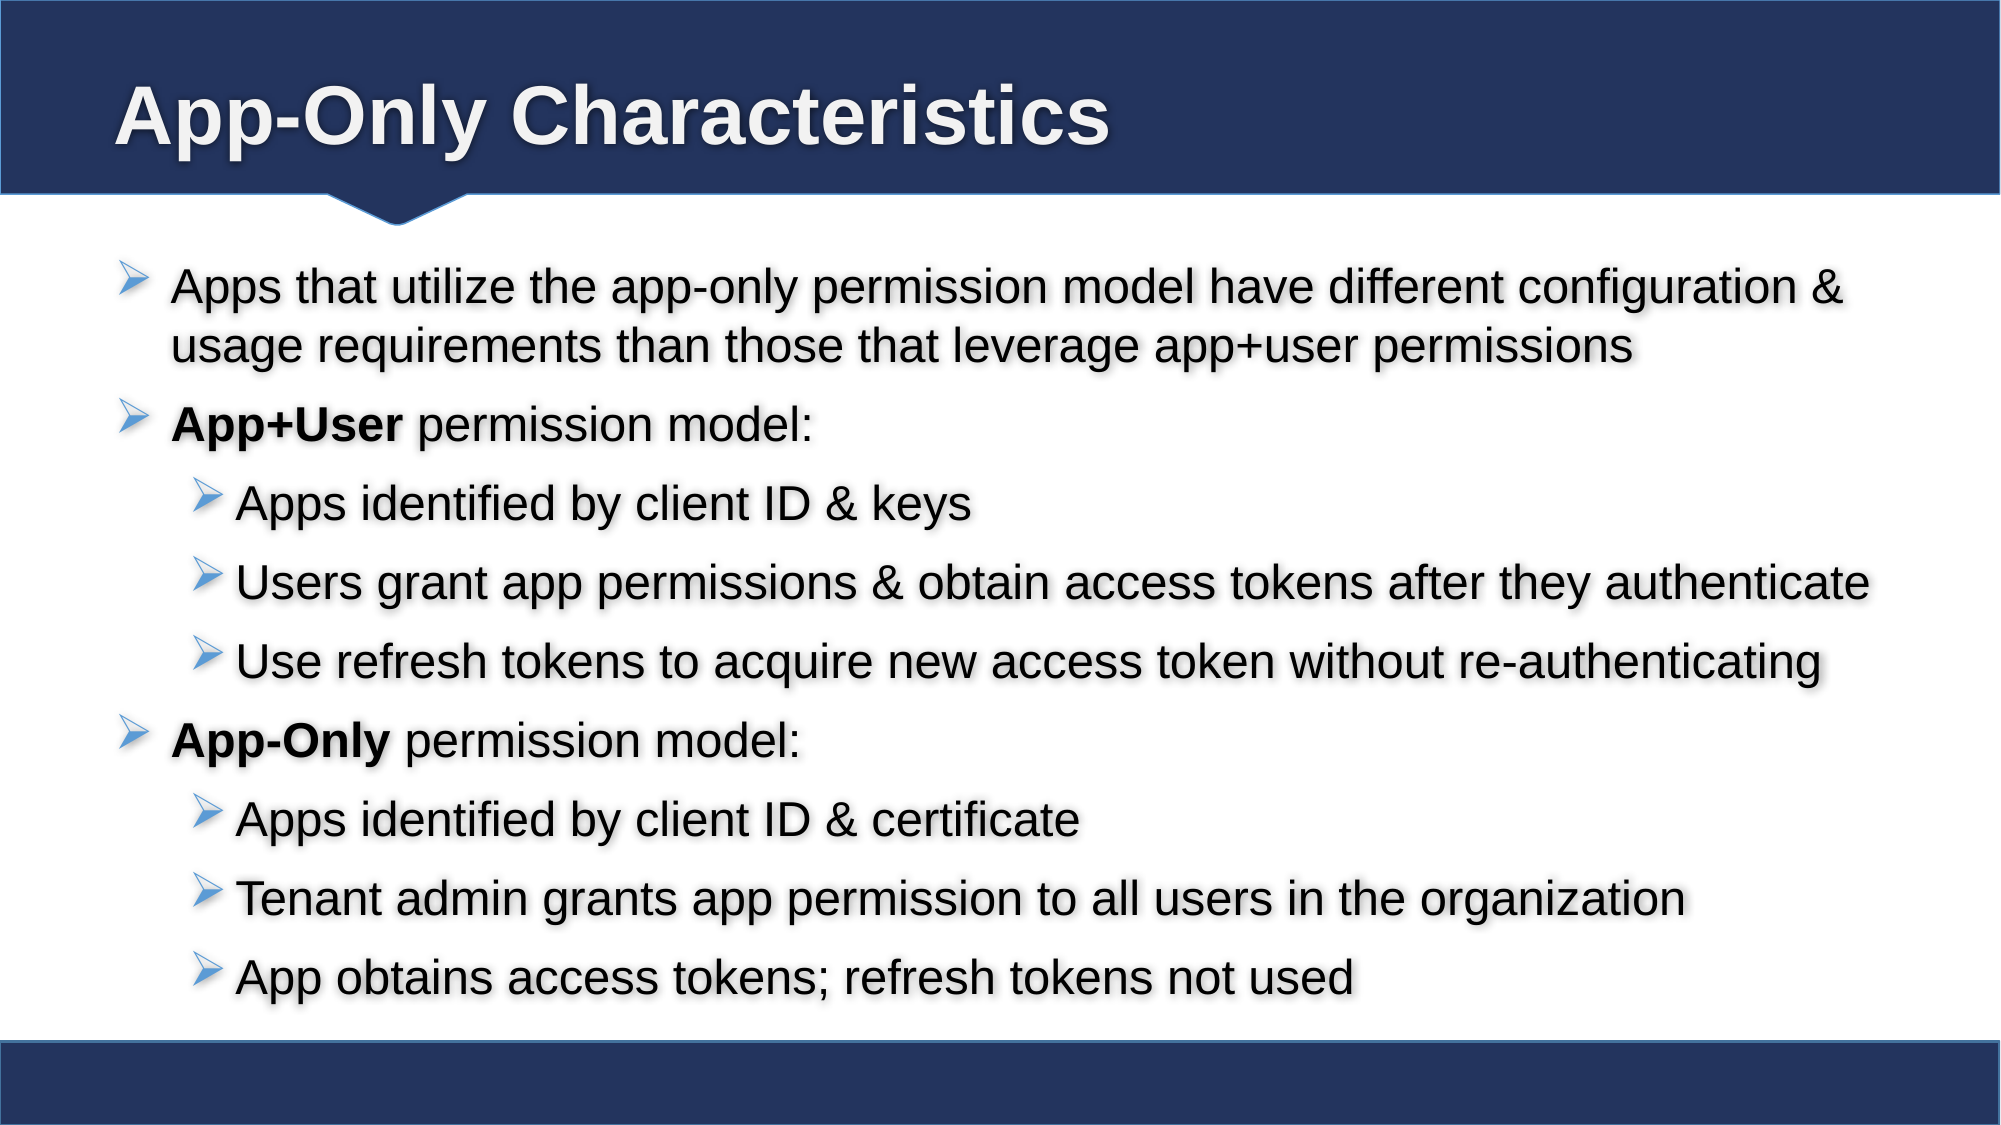

# App-Only Characteristics
Apps that utilize the app-only permission model have different configuration & usage requirements than those that leverage app+user permissions
App+User permission model:
Apps identified by client ID & keys
Users grant app permissions & obtain access tokens after they authenticate
Use refresh tokens to acquire new access token without re-authenticating
App-Only permission model:
Apps identified by client ID & certificate
Tenant admin grants app permission to all users in the organization
App obtains access tokens; refresh tokens not used